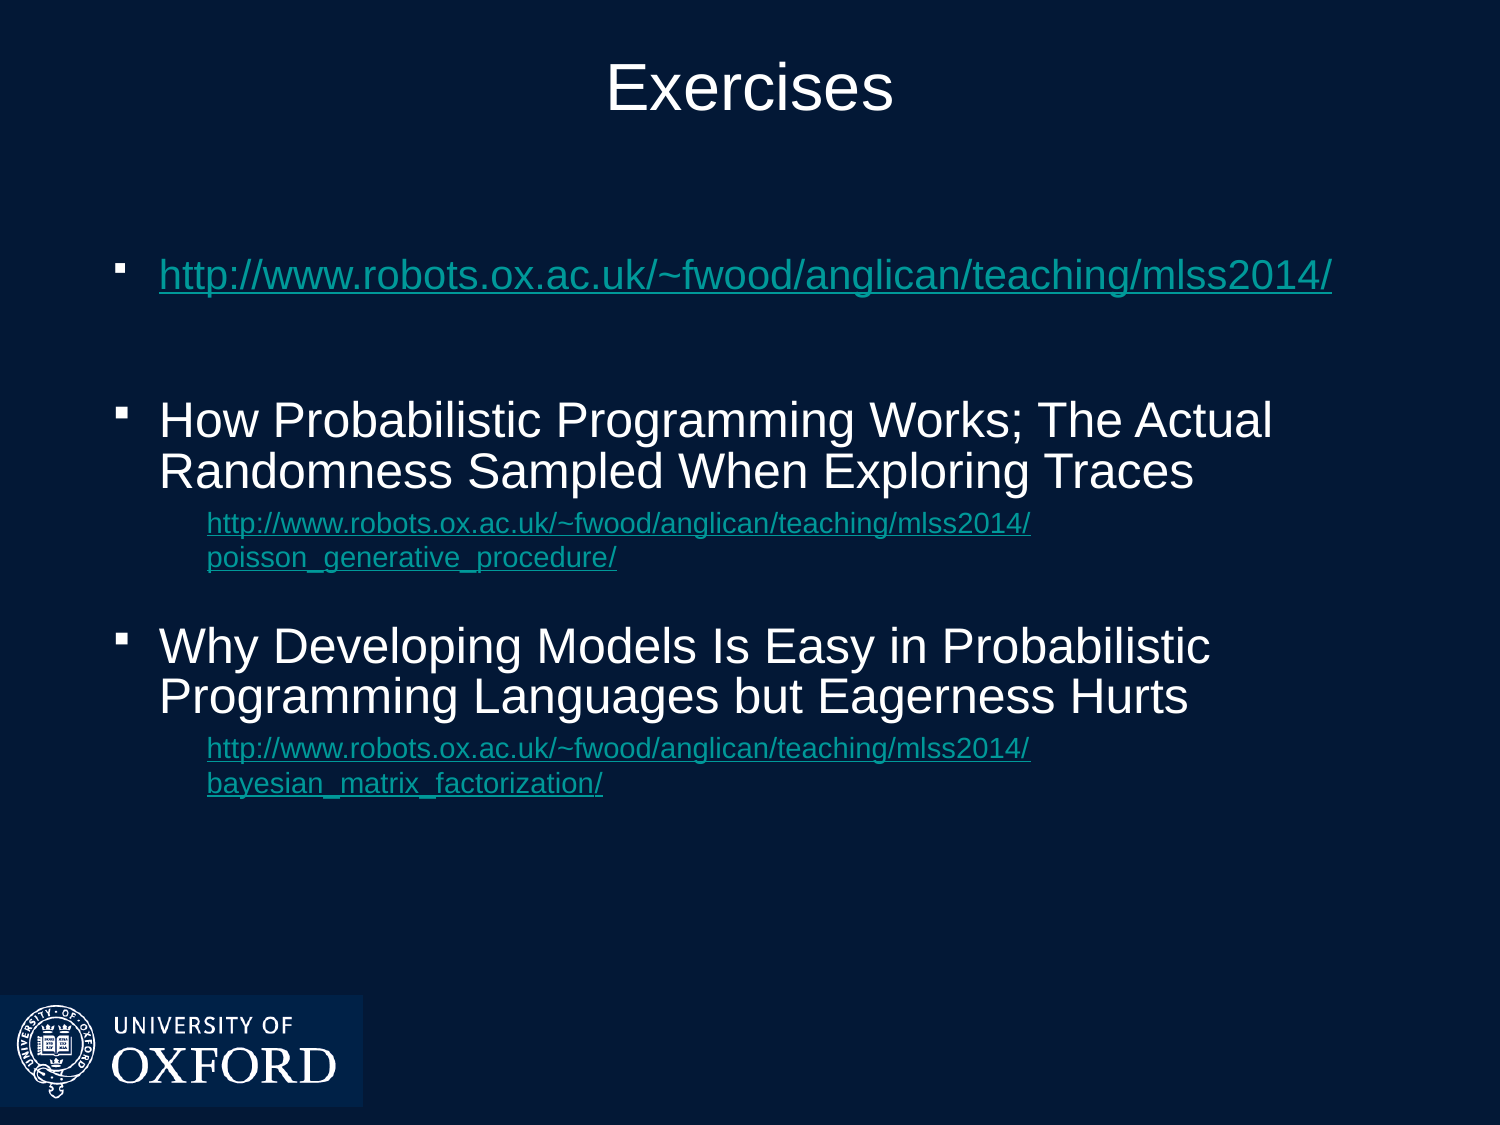

# Exercises
http://www.robots.ox.ac.uk/~fwood/anglican/teaching/mlss2014/

How Probabilistic Programming Works; The Actual Randomness Sampled When Exploring Traces
http://www.robots.ox.ac.uk/~fwood/anglican/teaching/mlss2014/poisson_generative_procedure/

Why Developing Models Is Easy in Probabilistic Programming Languages but Eagerness Hurts
http://www.robots.ox.ac.uk/~fwood/anglican/teaching/mlss2014/bayesian_matrix_factorization/